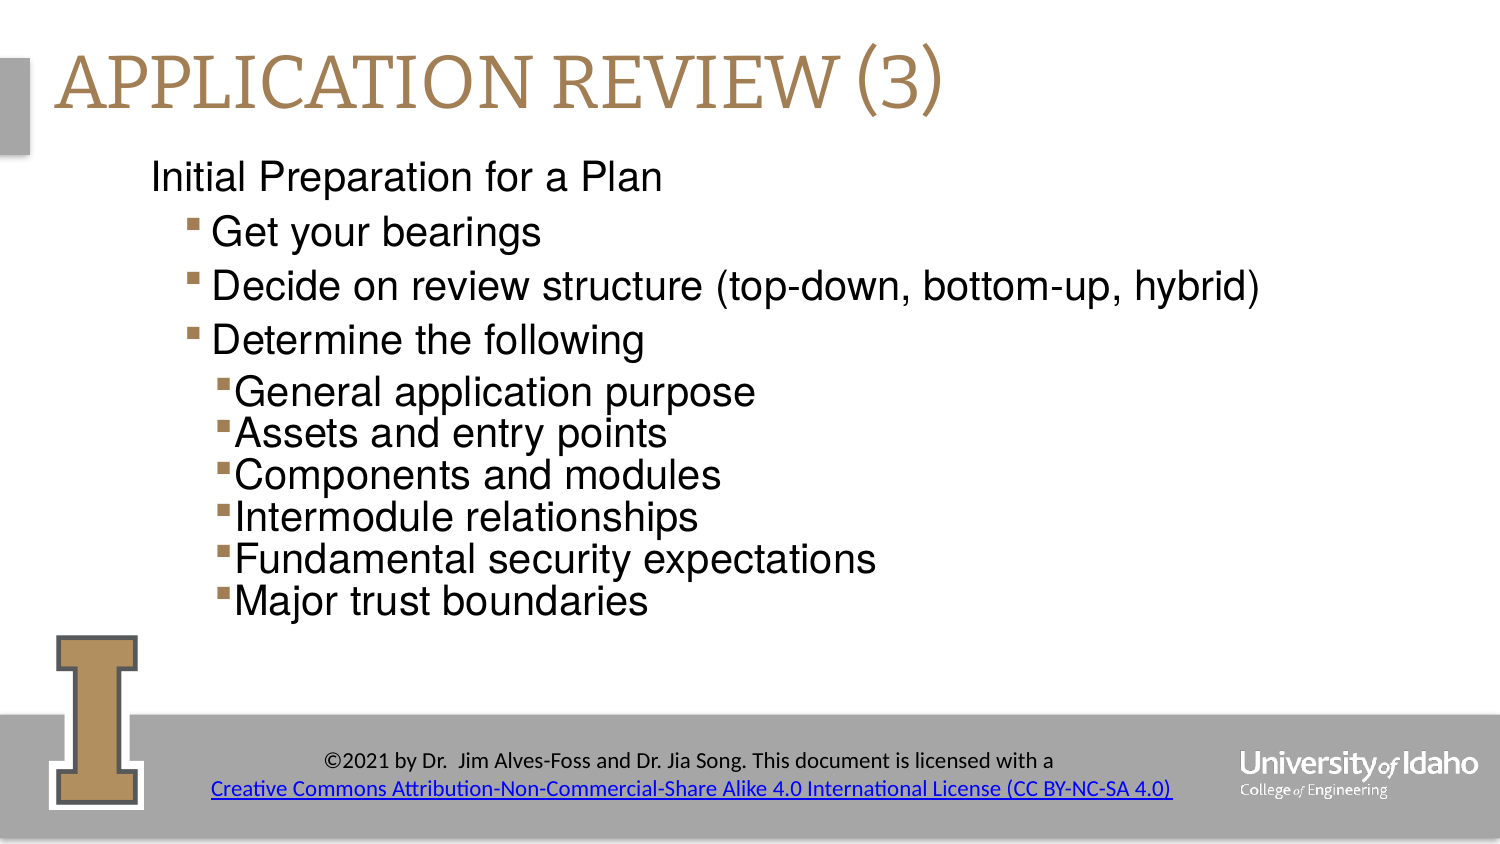

# Application Review (3)
Initial Preparation for a Plan
Get your bearings
Decide on review structure (top-down, bottom-up, hybrid)
Determine the following
General application purpose
Assets and entry points
Components and modules
Intermodule relationships
Fundamental security expectations
Major trust boundaries